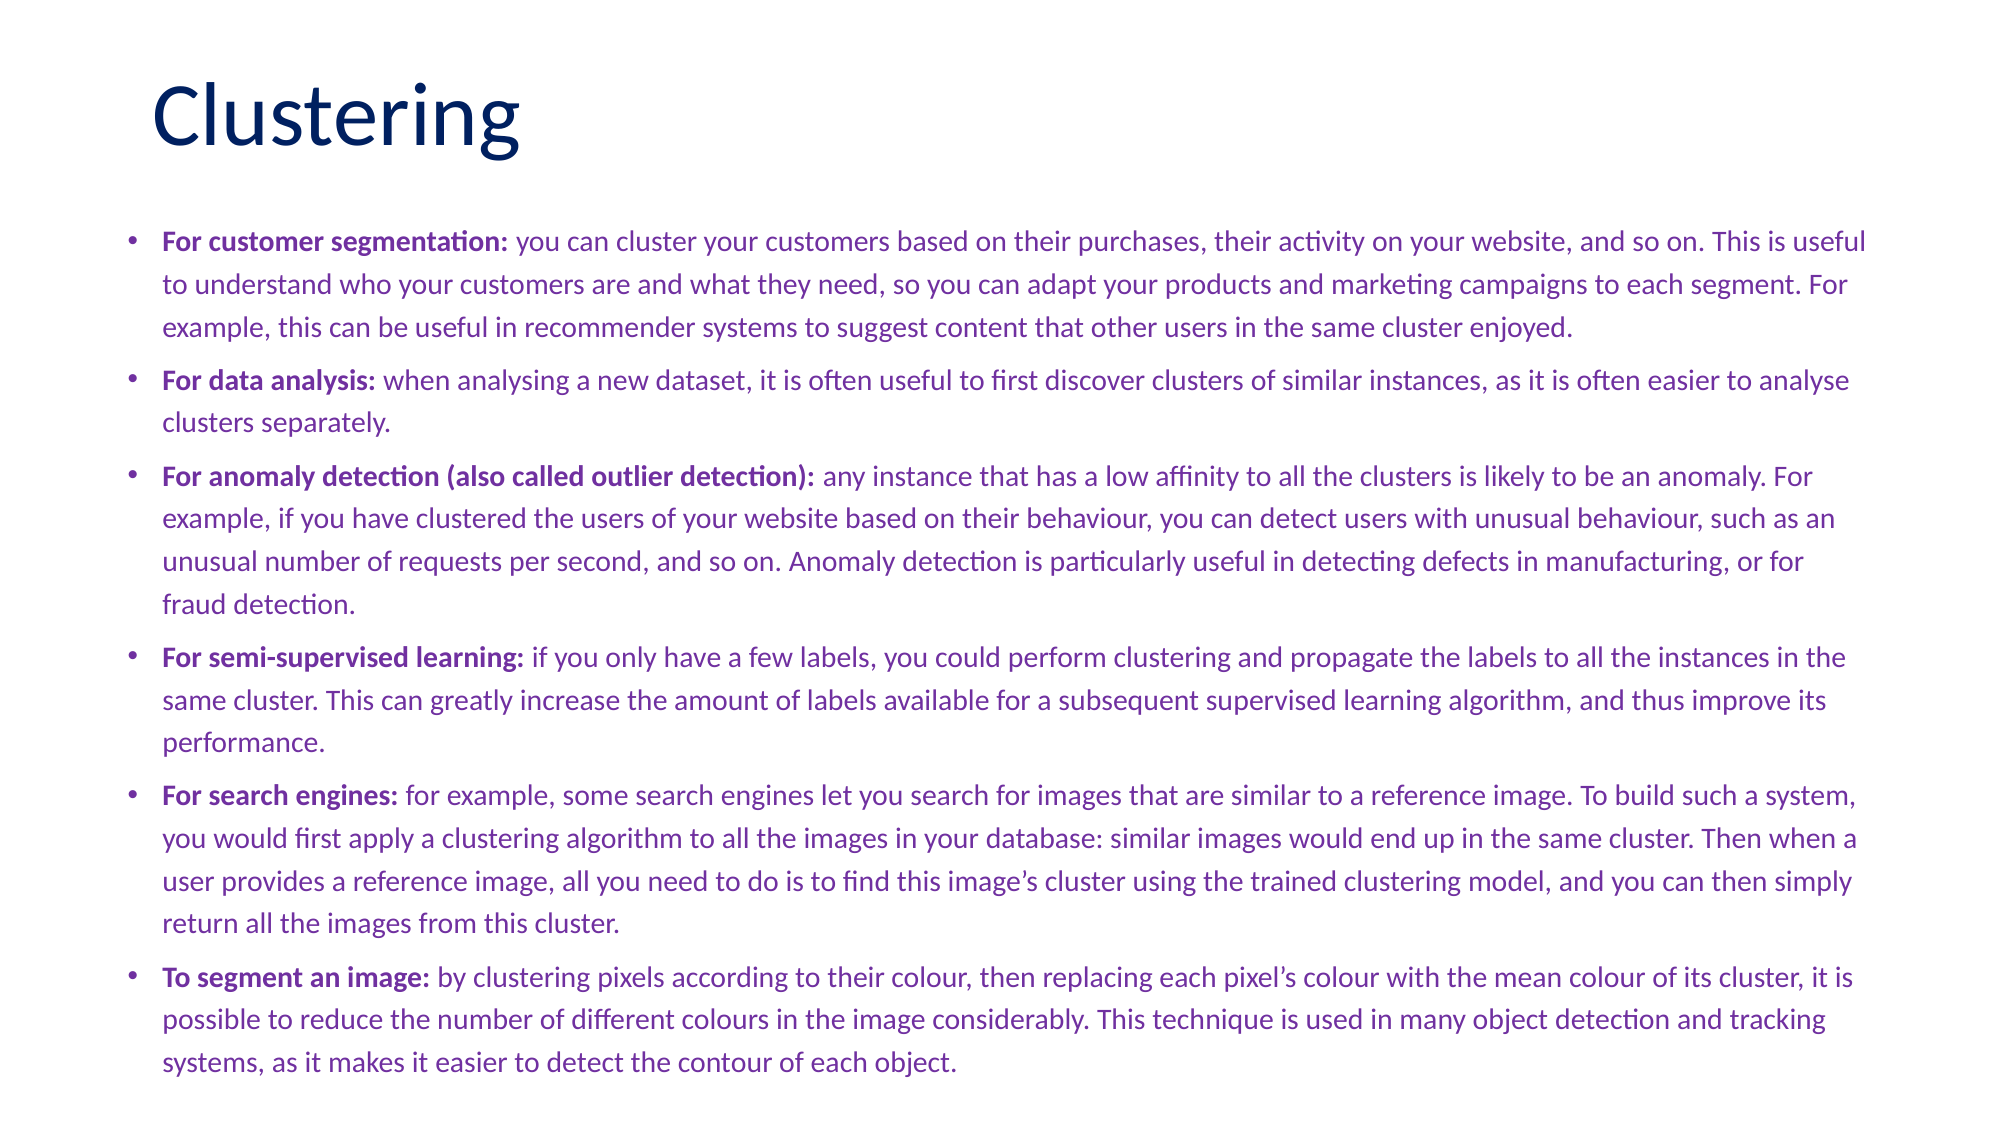

# Clustering
For customer segmentation: you can cluster your customers based on their purchases, their activity on your website, and so on. This is useful to understand who your customers are and what they need, so you can adapt your products and marketing campaigns to each segment. For example, this can be useful in recommender systems to suggest content that other users in the same cluster enjoyed.
For data analysis: when analysing a new dataset, it is often useful to first discover clusters of similar instances, as it is often easier to analyse clusters separately.
For anomaly detection (also called outlier detection): any instance that has a low affinity to all the clusters is likely to be an anomaly. For example, if you have clustered the users of your website based on their behaviour, you can detect users with unusual behaviour, such as an unusual number of requests per second, and so on. Anomaly detection is particularly useful in detecting defects in manufacturing, or for fraud detection.
For semi-supervised learning: if you only have a few labels, you could perform clustering and propagate the labels to all the instances in the same cluster. This can greatly increase the amount of labels available for a subsequent supervised learning algorithm, and thus improve its performance.
For search engines: for example, some search engines let you search for images that are similar to a reference image. To build such a system, you would first apply a clustering algorithm to all the images in your database: similar images would end up in the same cluster. Then when a user provides a reference image, all you need to do is to find this image’s cluster using the trained clustering model, and you can then simply return all the images from this cluster.
To segment an image: by clustering pixels according to their colour, then replacing each pixel’s colour with the mean colour of its cluster, it is possible to reduce the number of different colours in the image considerably. This technique is used in many object detection and tracking systems, as it makes it easier to detect the contour of each object.